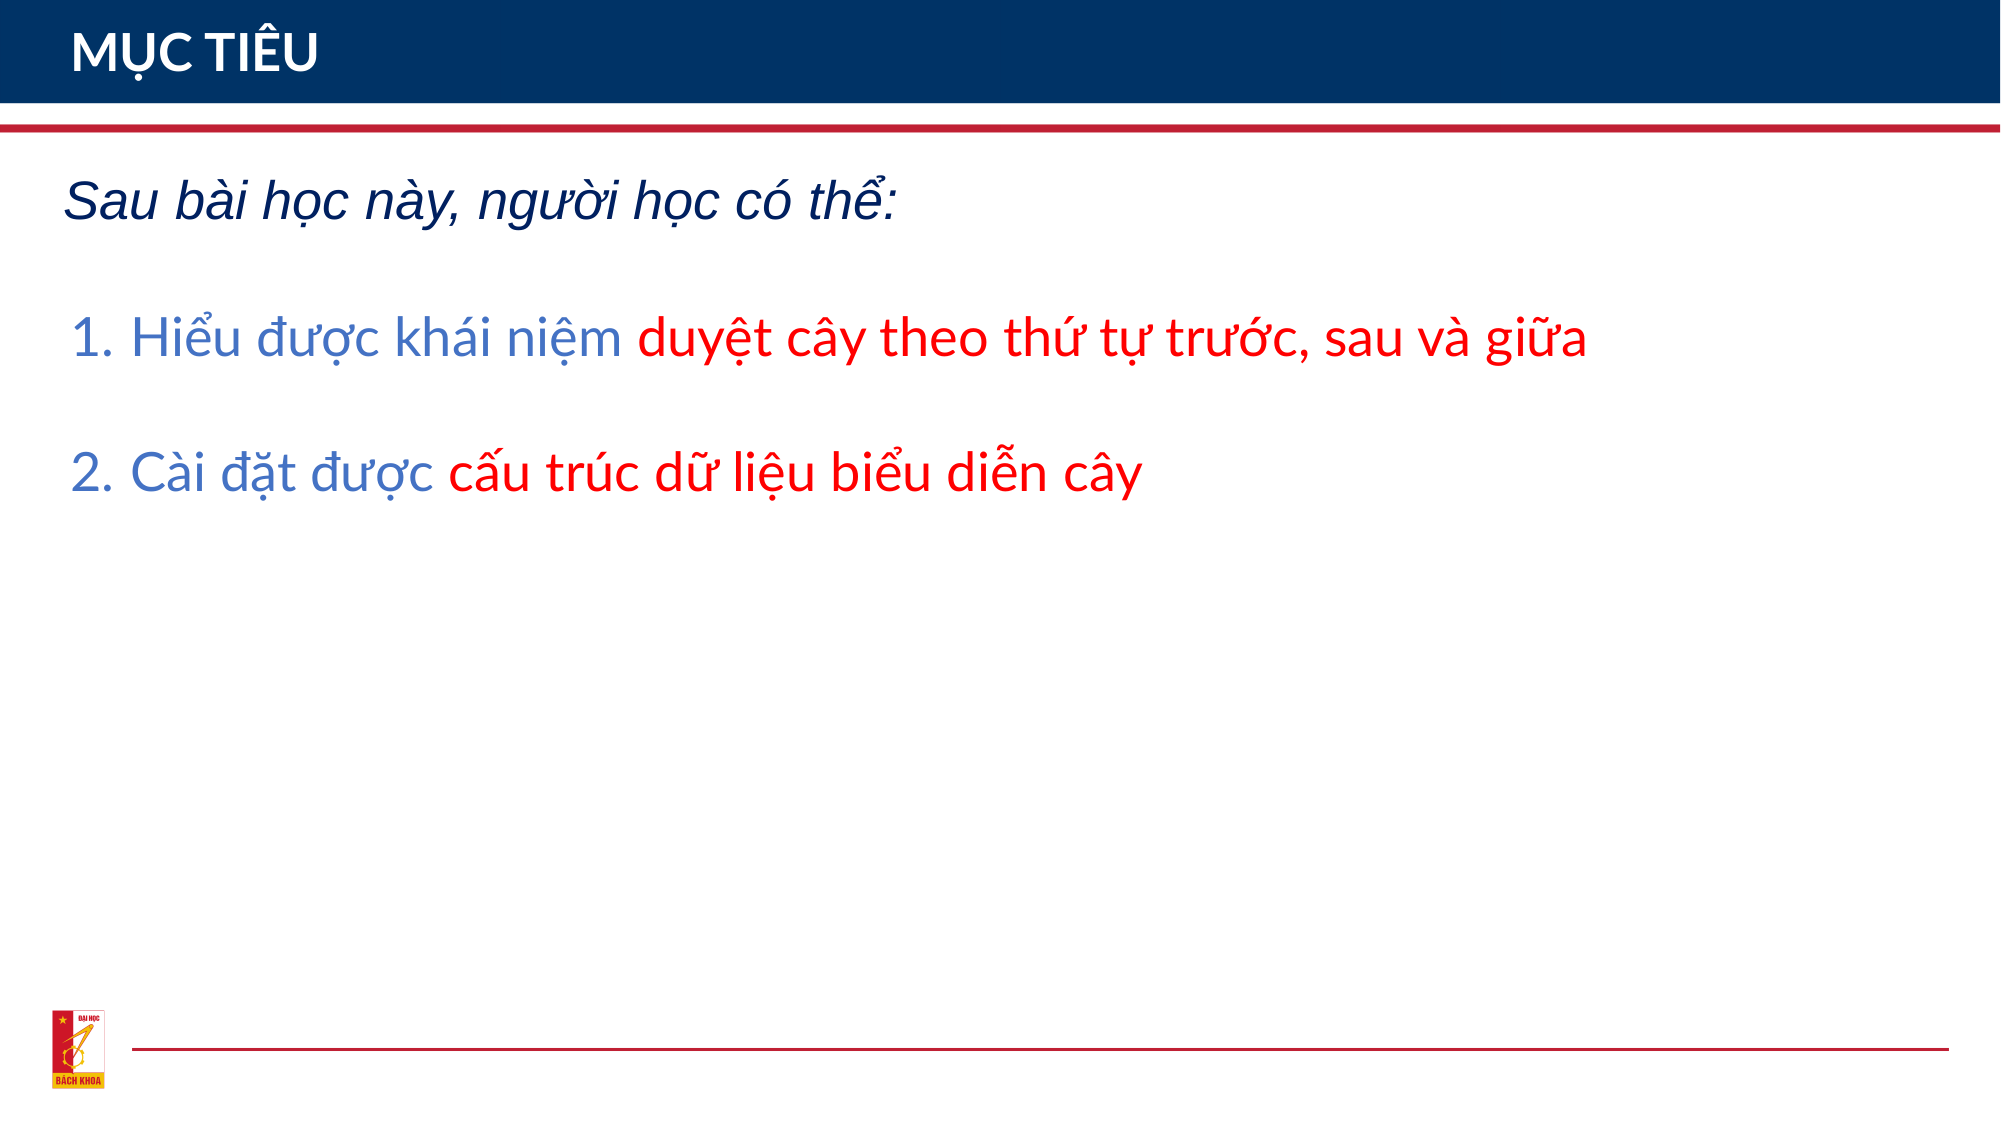

# MỤC TIÊU
Sau bài học này, người học có thể:
Hiểu được khái niệm duyệt cây theo thứ tự trước, sau và giữa
Cài đặt được cấu trúc dữ liệu biểu diễn cây